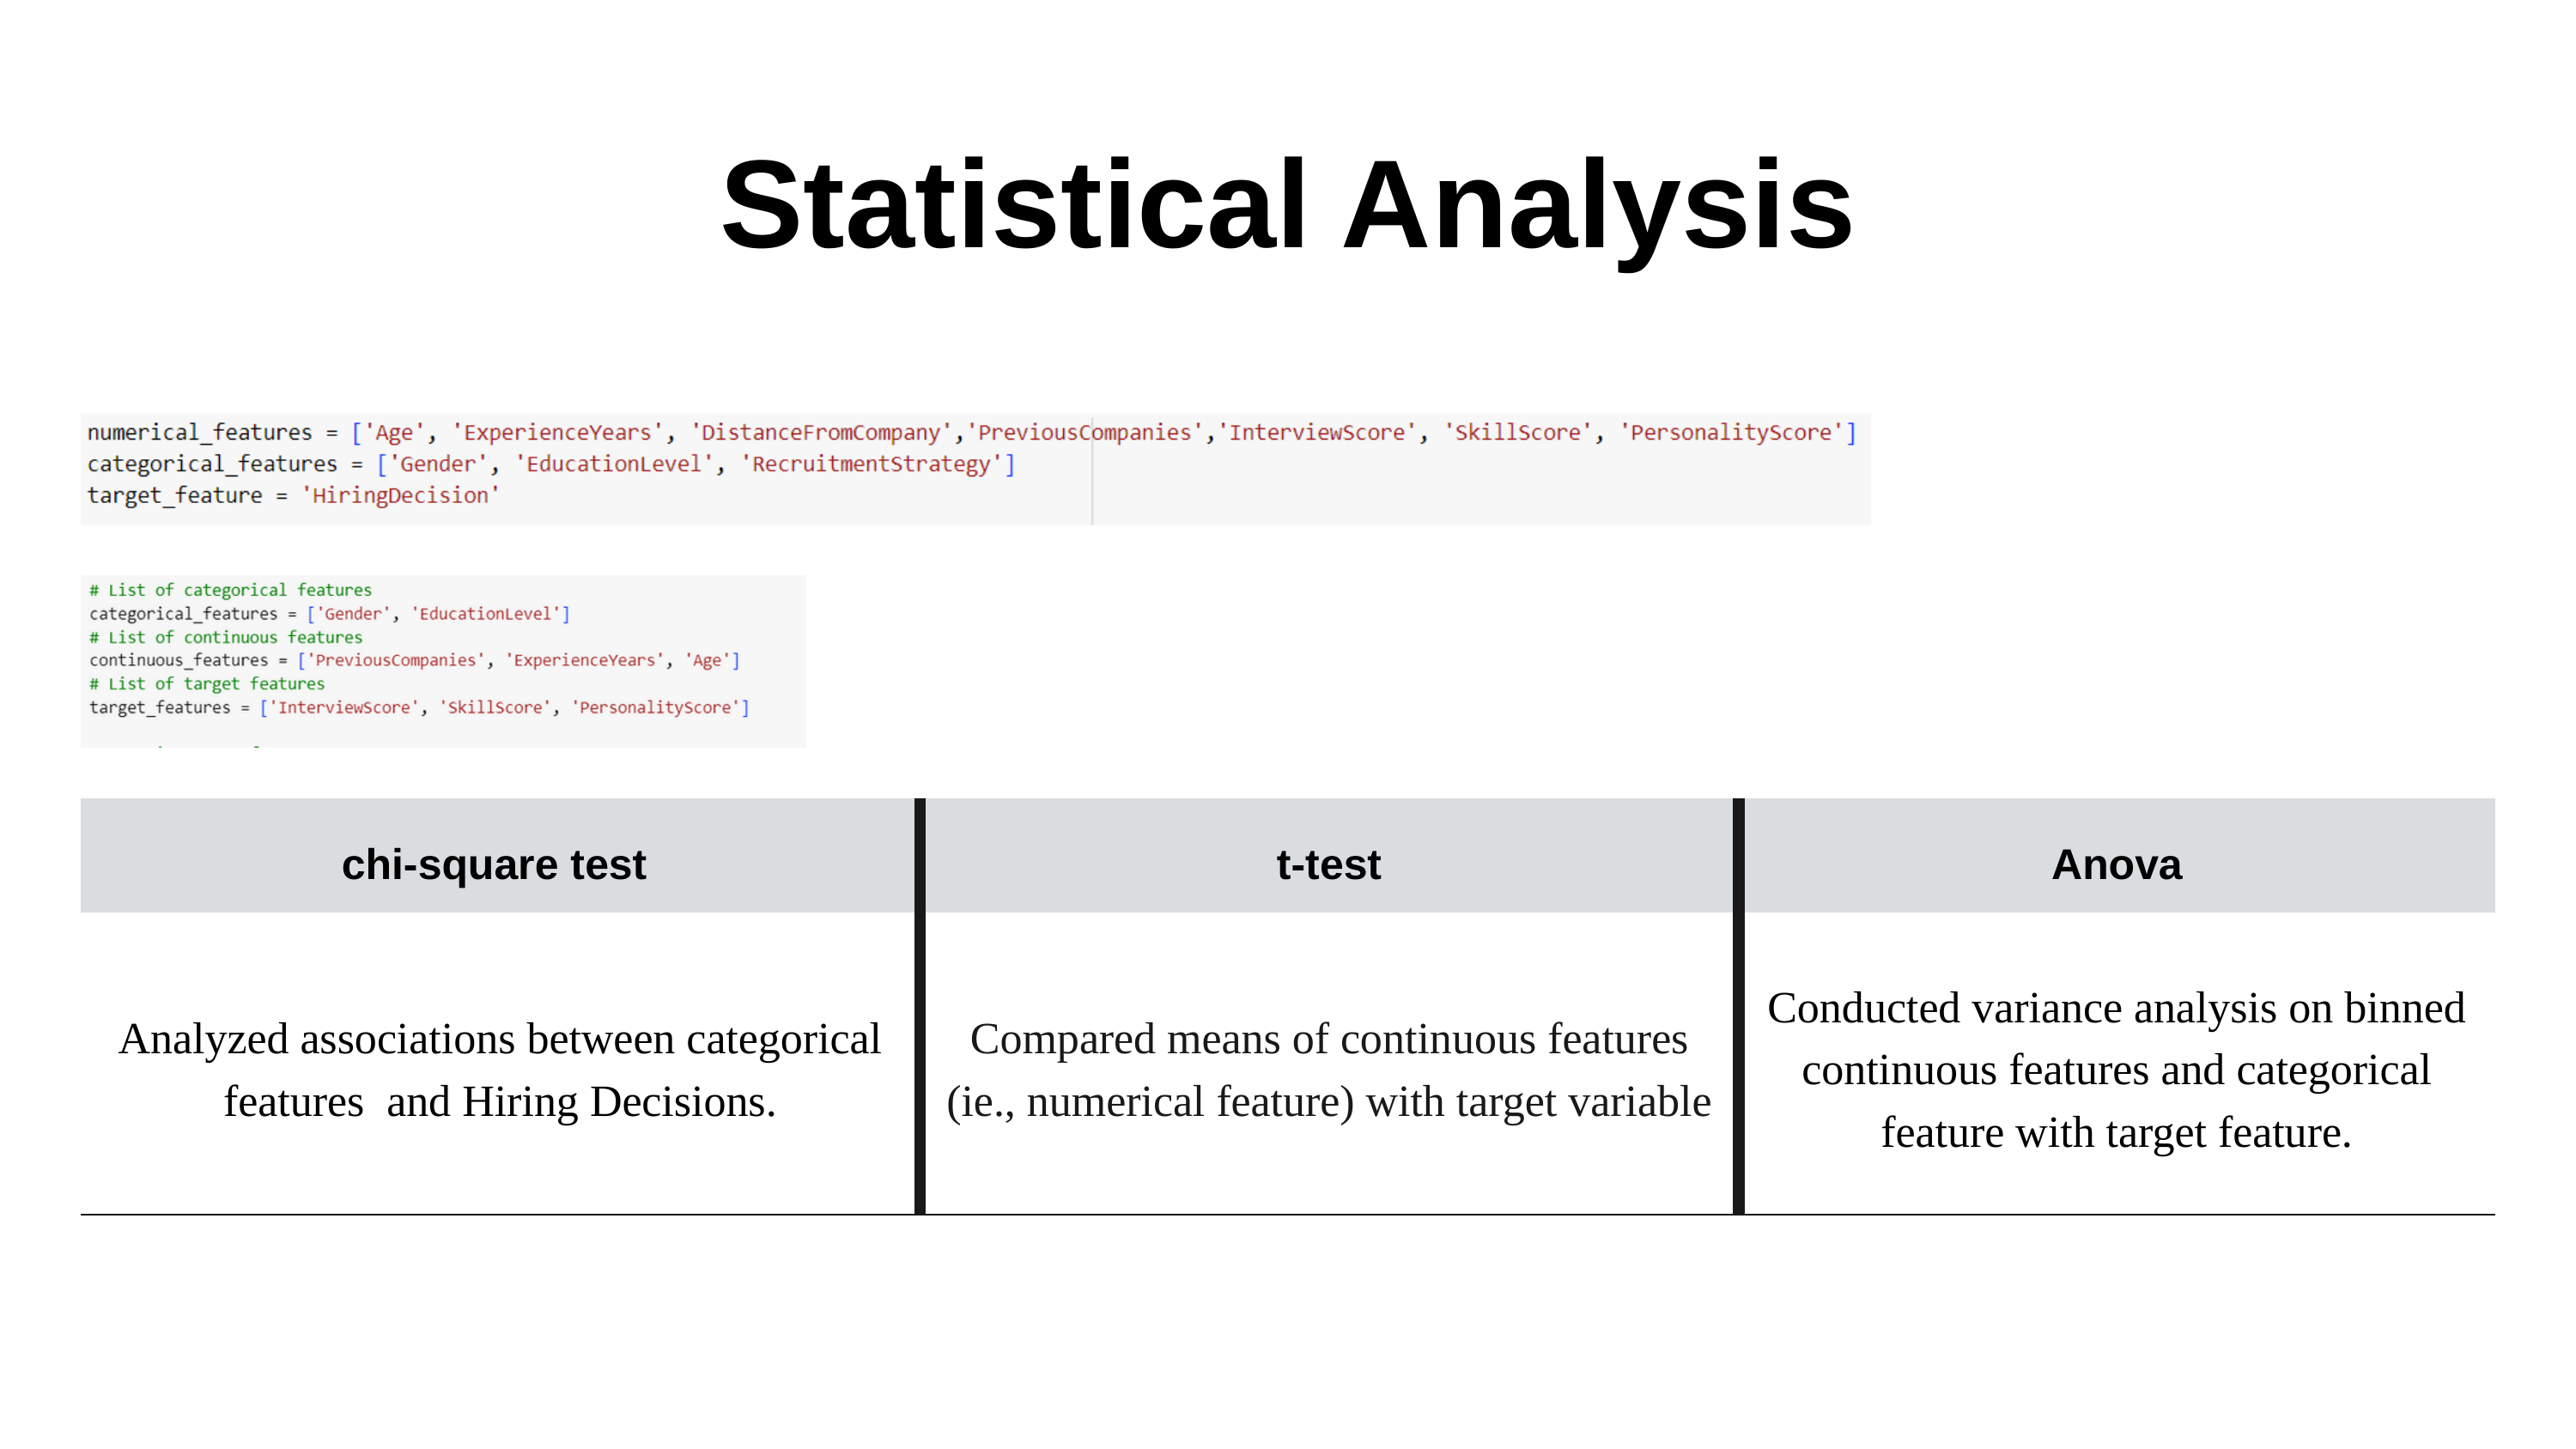

Statistical Analysis

| chi-square test | t-test | Anova |
| --- | --- | --- |
| Analyzed associations between categorical features and Hiring Decisions. | Compared means of continuous features (ie., numerical feature) with target variable | Conducted variance analysis on binned continuous features and categorical feature with target feature. |